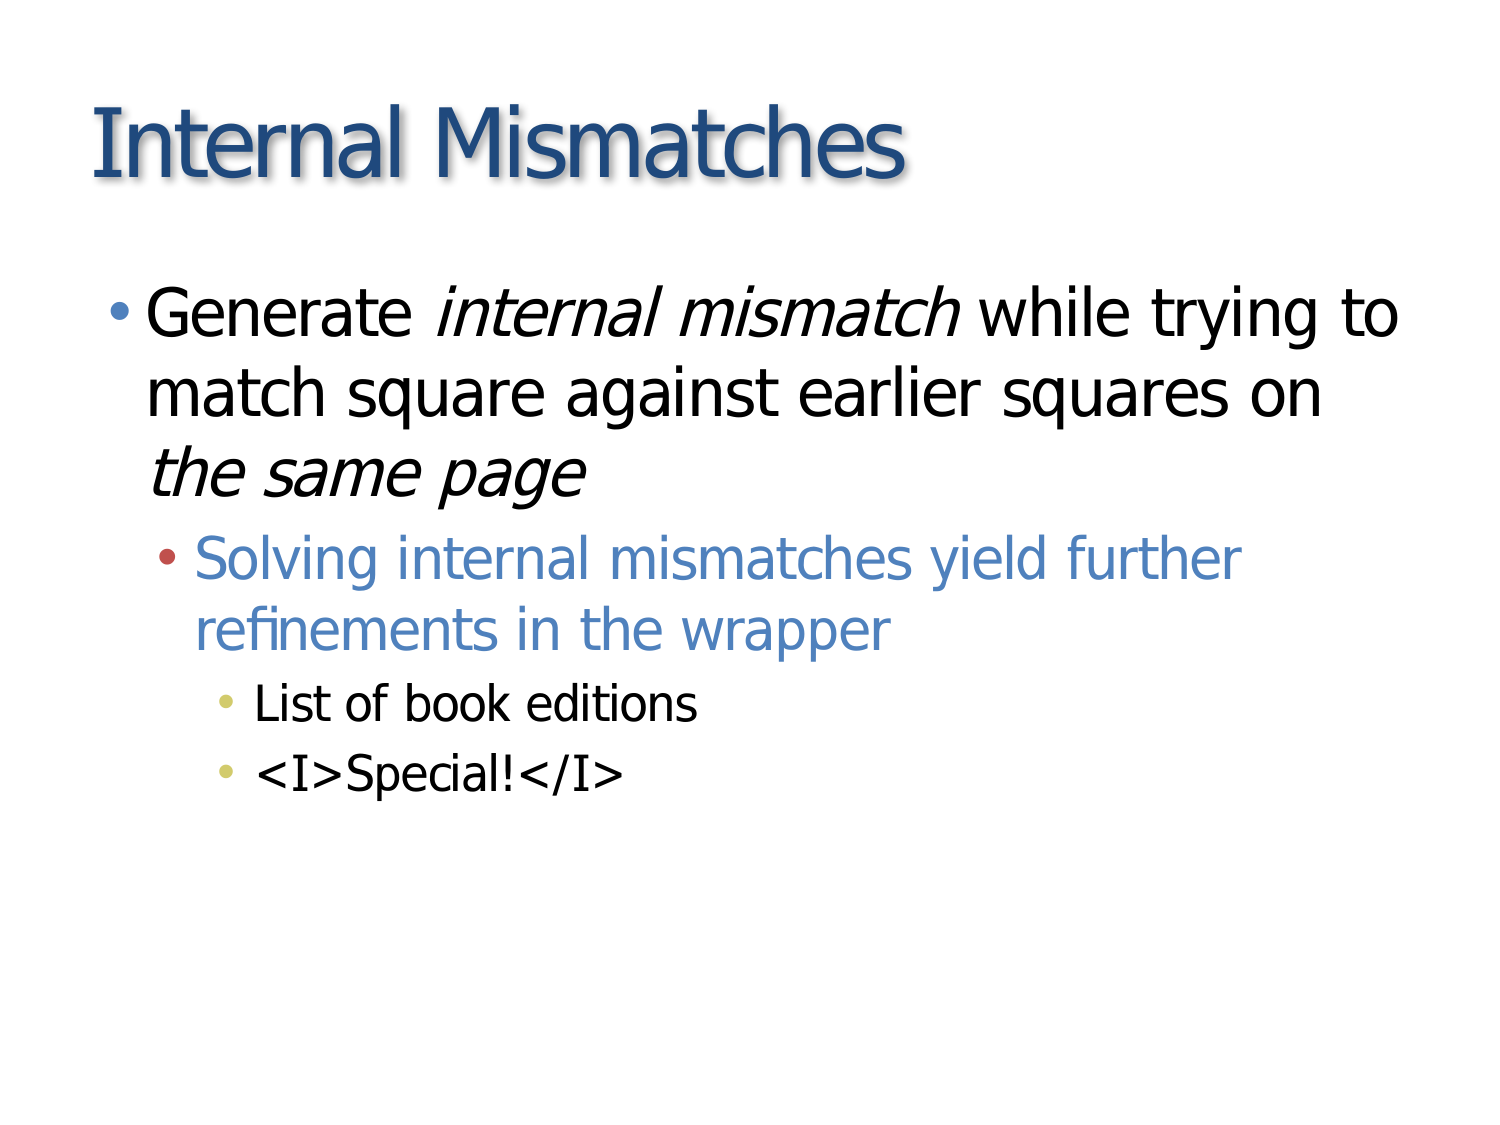

February 1, 2018
University of Southern California
21
# Internal Mismatches
Generate internal mismatch while trying to match square against earlier squares on the same page
Solving internal mismatches yield further refinements in the wrapper
List of book editions
<I>Special!</I>